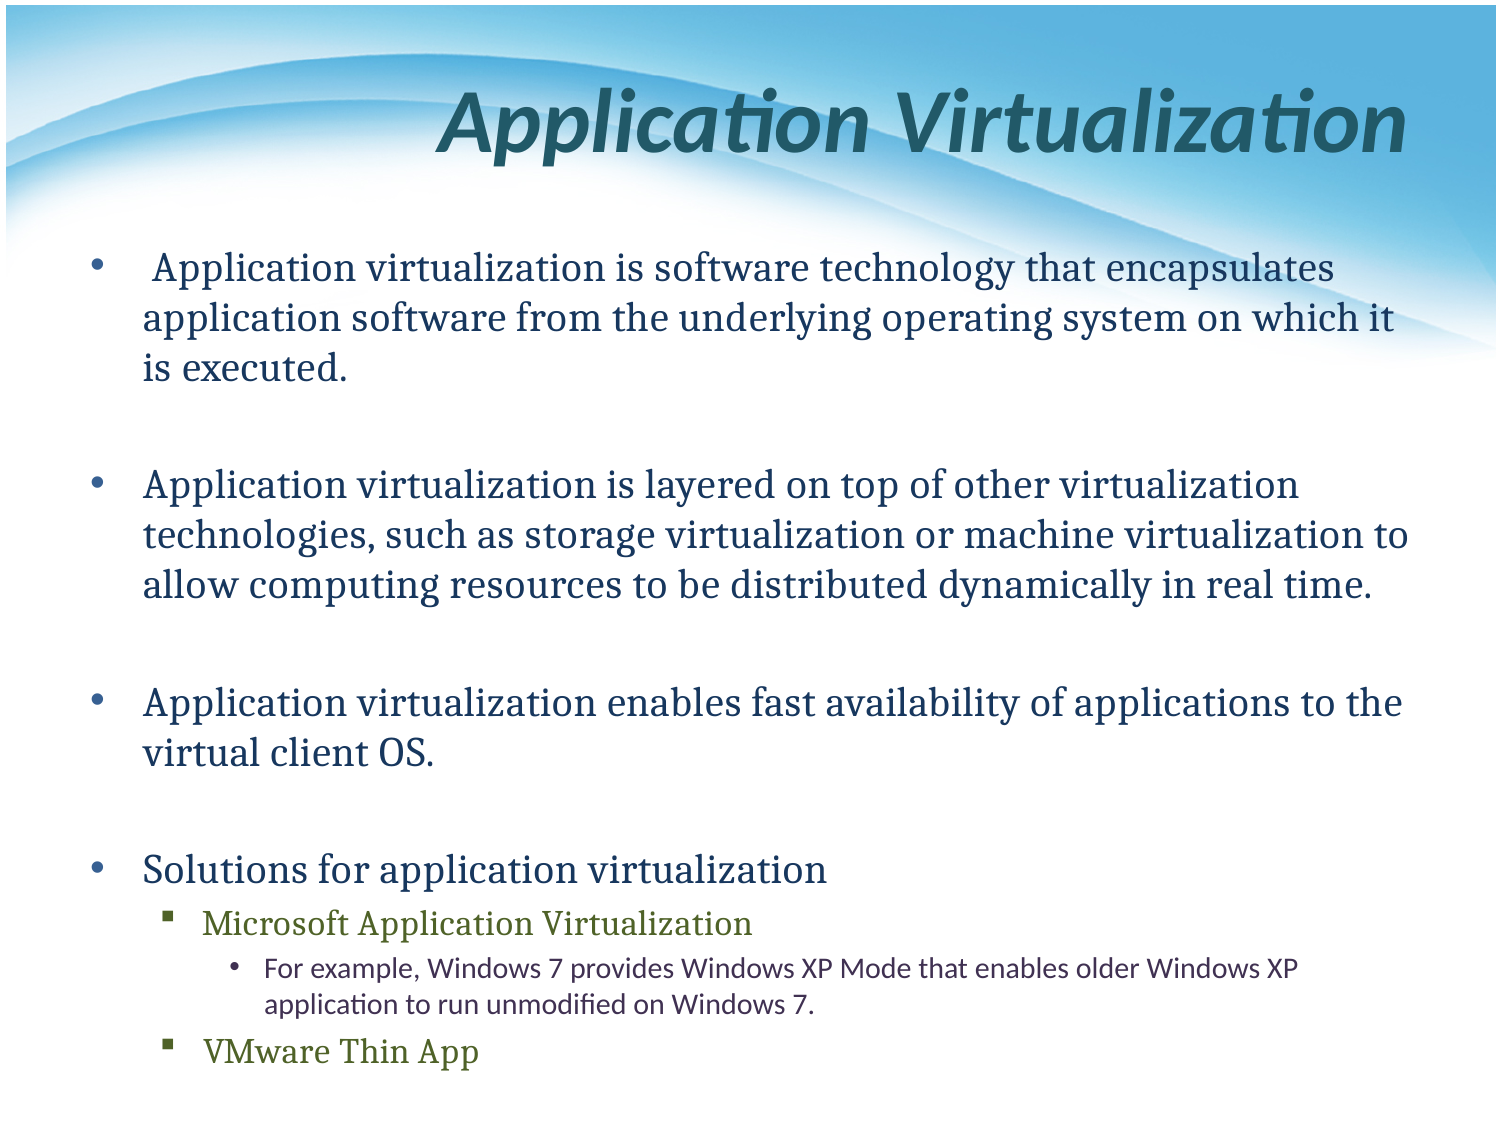

# Application Virtualization
 Application virtualization is software technology that encapsulates application software from the underlying operating system on which it is executed.

Application virtualization is layered on top of other virtualization technologies, such as storage virtualization or machine virtualization to allow computing resources to be distributed dynamically in real time.

Application virtualization enables fast availability of applications to the virtual client OS.

Solutions for application virtualization
Microsoft Application Virtualization
For example, Windows 7 provides Windows XP Mode that enables older Windows XP application to run unmodified on Windows 7.
VMware Thin App